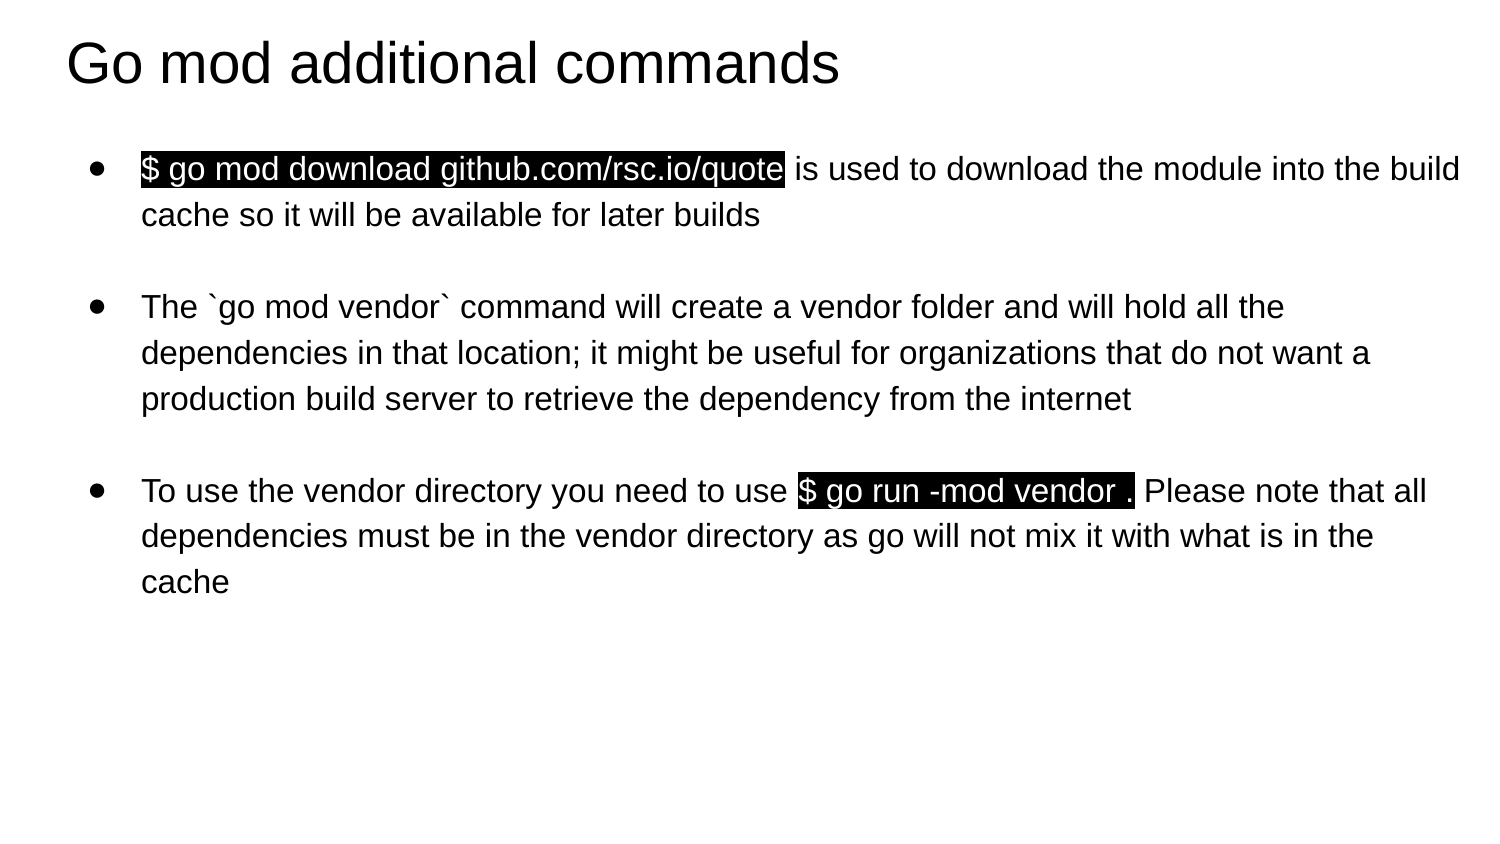

# Go mod additional commands
$ go mod download github.com/rsc.io/quote is used to download the module into the build cache so it will be available for later builds

The `go mod vendor` command will create a vendor folder and will hold all the dependencies in that location; it might be useful for organizations that do not want a production build server to retrieve the dependency from the internet

To use the vendor directory you need to use $ go run -mod vendor . Please note that all dependencies must be in the vendor directory as go will not mix it with what is in the cache